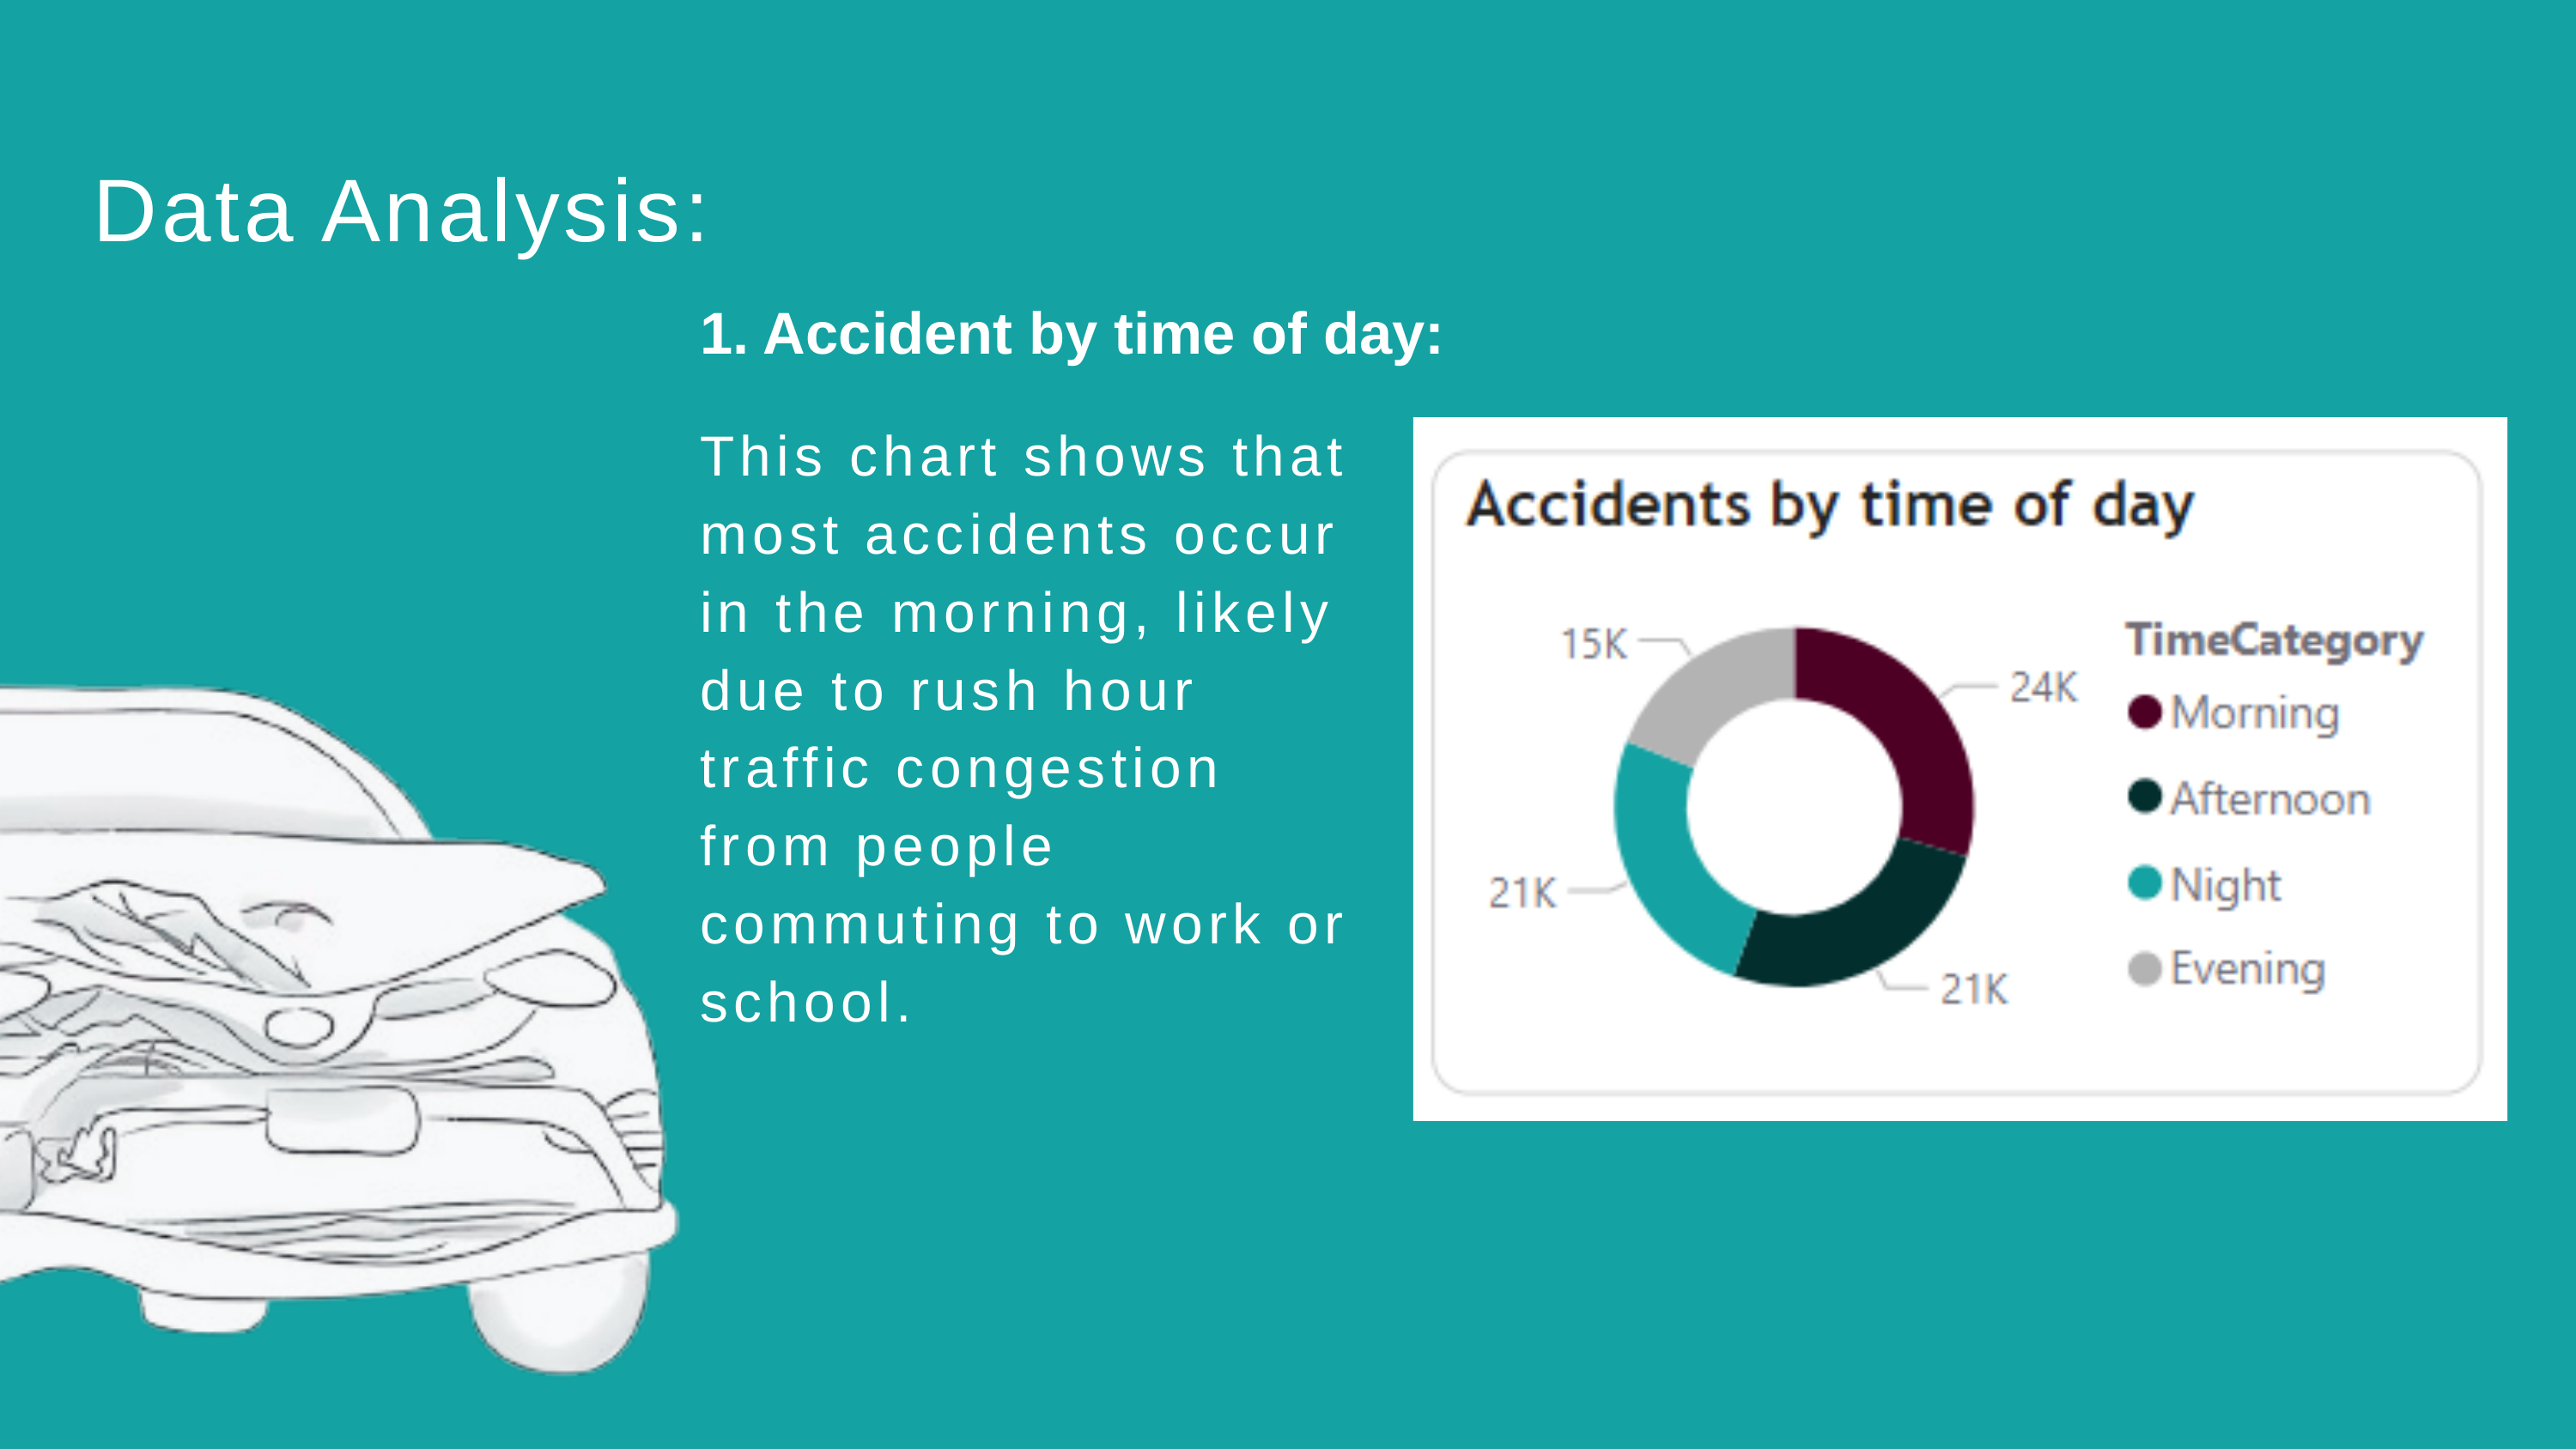

Data Analysis:

1. Accident by time of day:
This chart shows that most accidents occur in the morning, likely due to rush hour traffic congestion from people commuting to work or school.